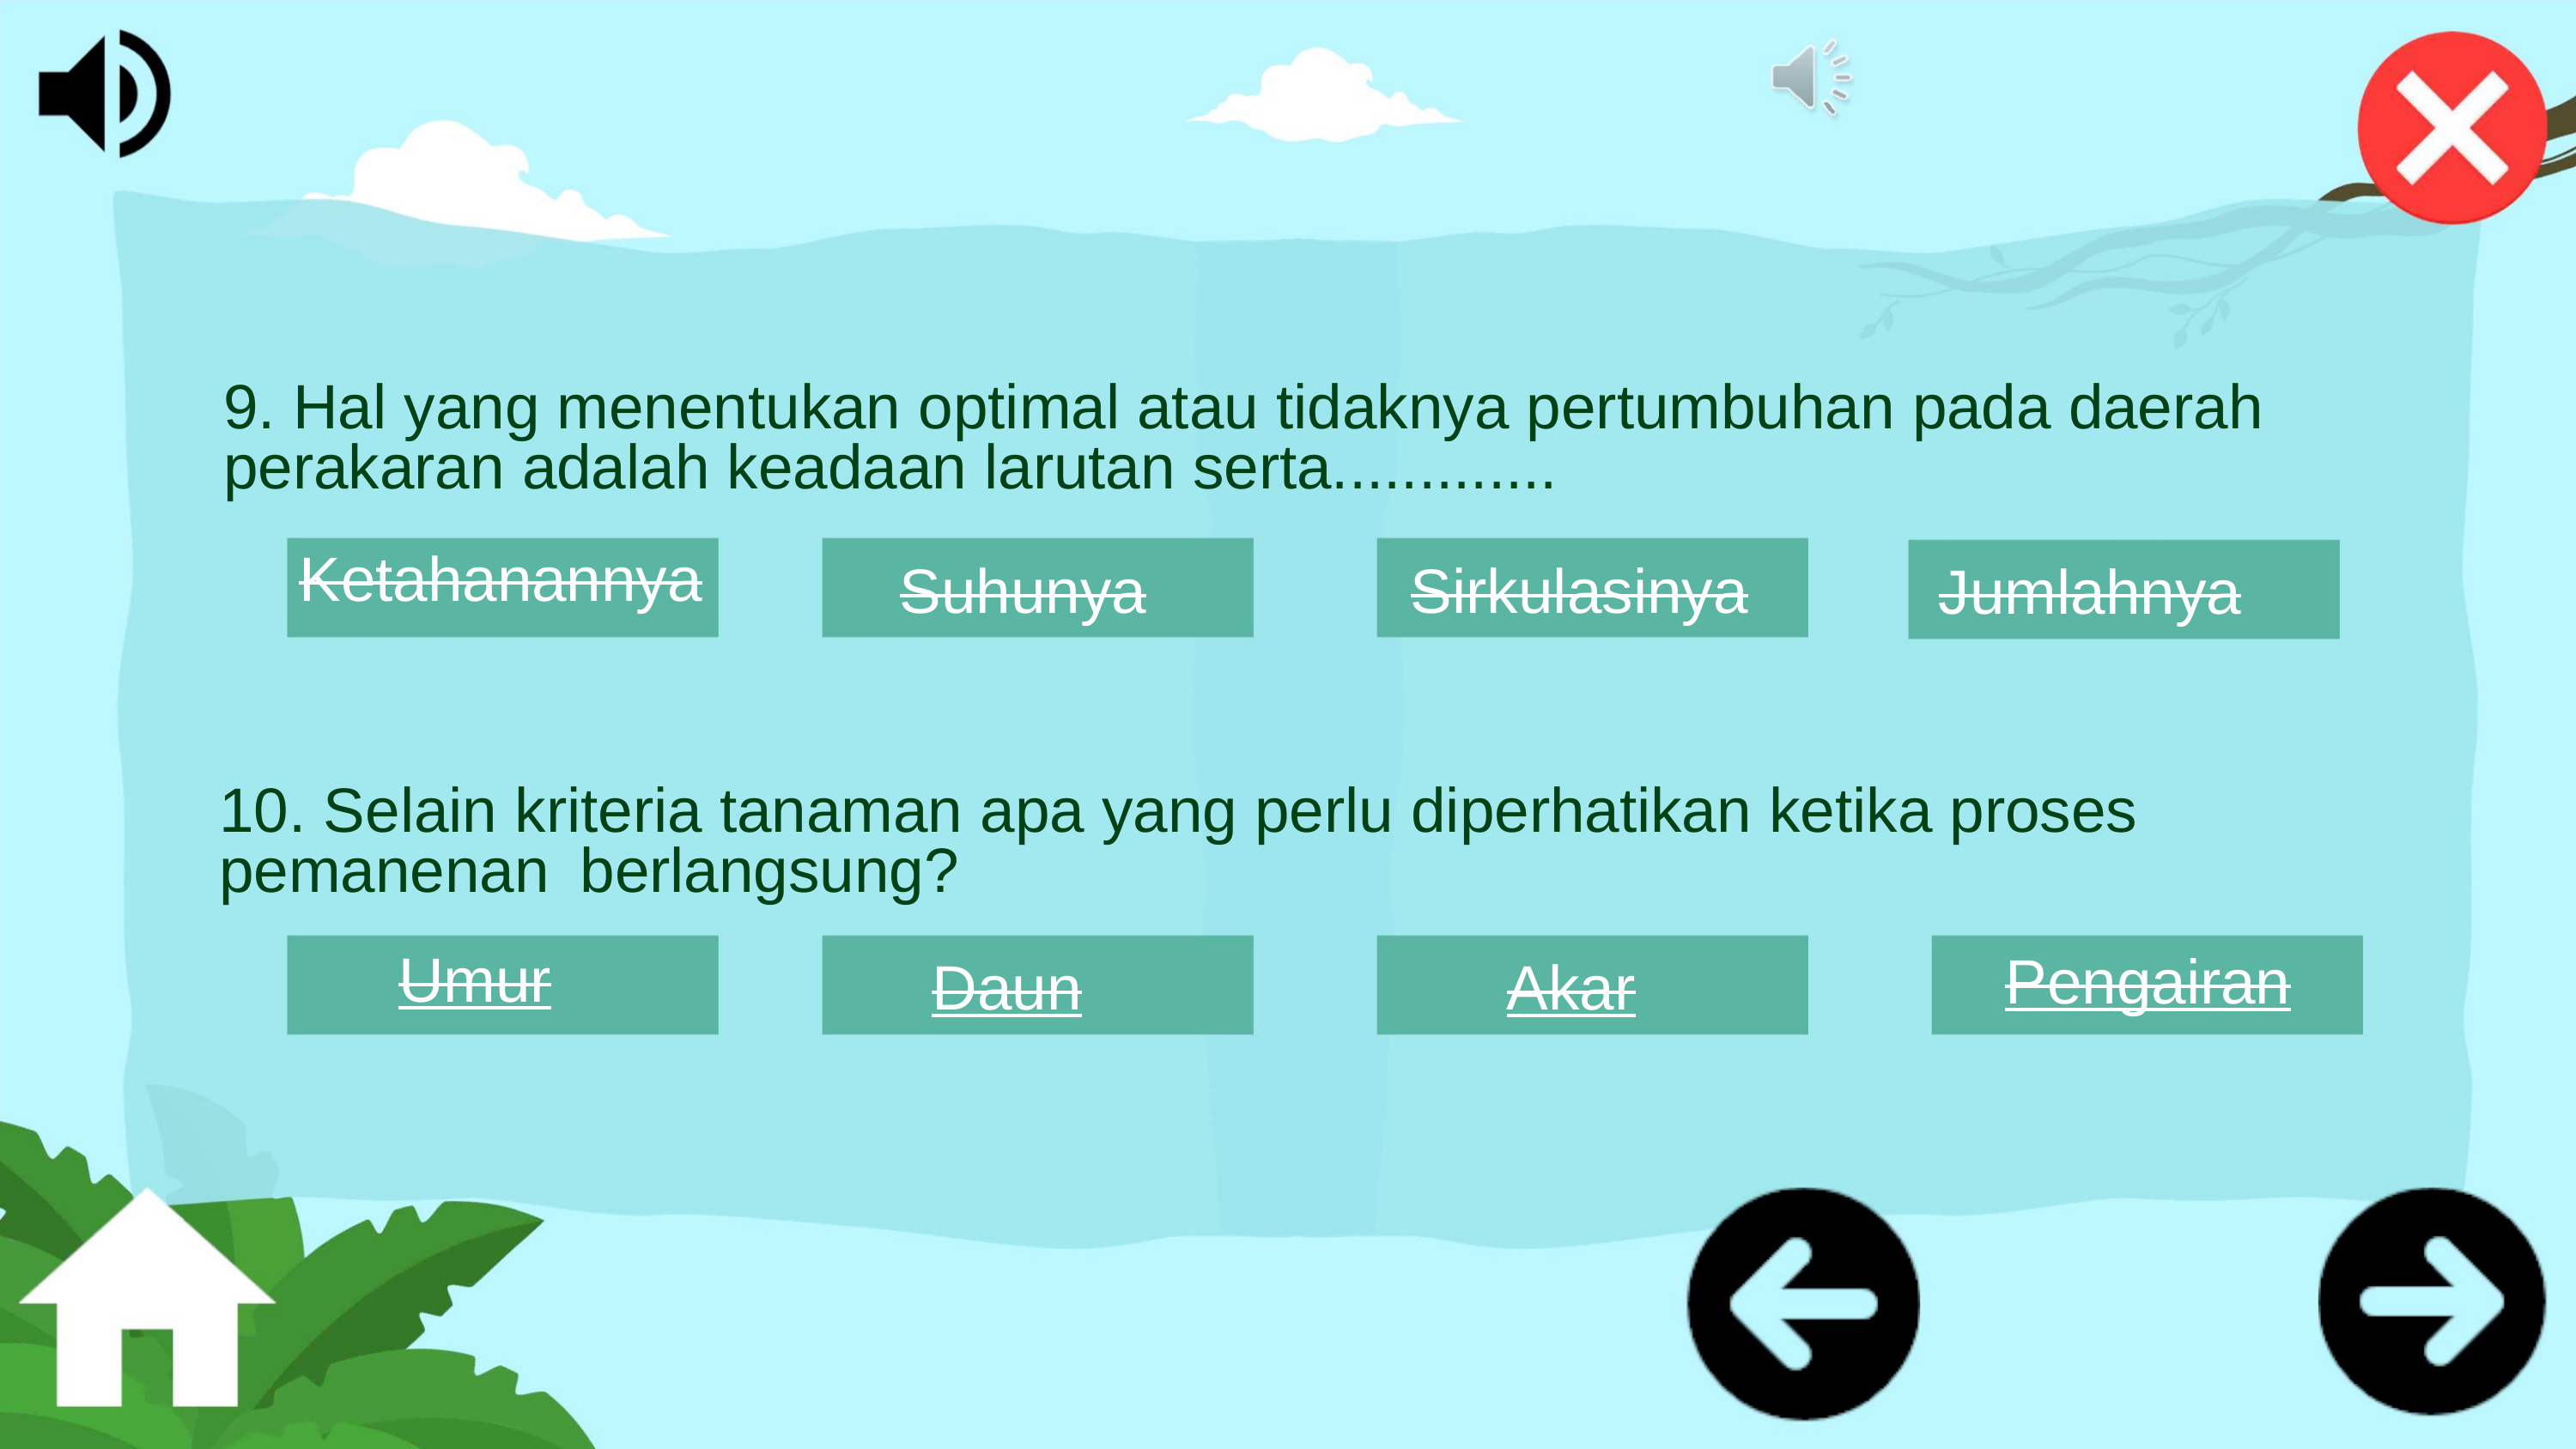

9. Hal yang menentukan optimal atau tidaknya pertumbuhan pada daerah
perakaran adalah keadaan larutan serta.............
Ketahanannya
Suhunya
Sirkulasinya
Jumlahnya
10. Selain kriteria tanaman apa yang perlu diperhatikan ketika proses
pemanenan berlangsung?
Umur
Pengairan
Daun
Akar